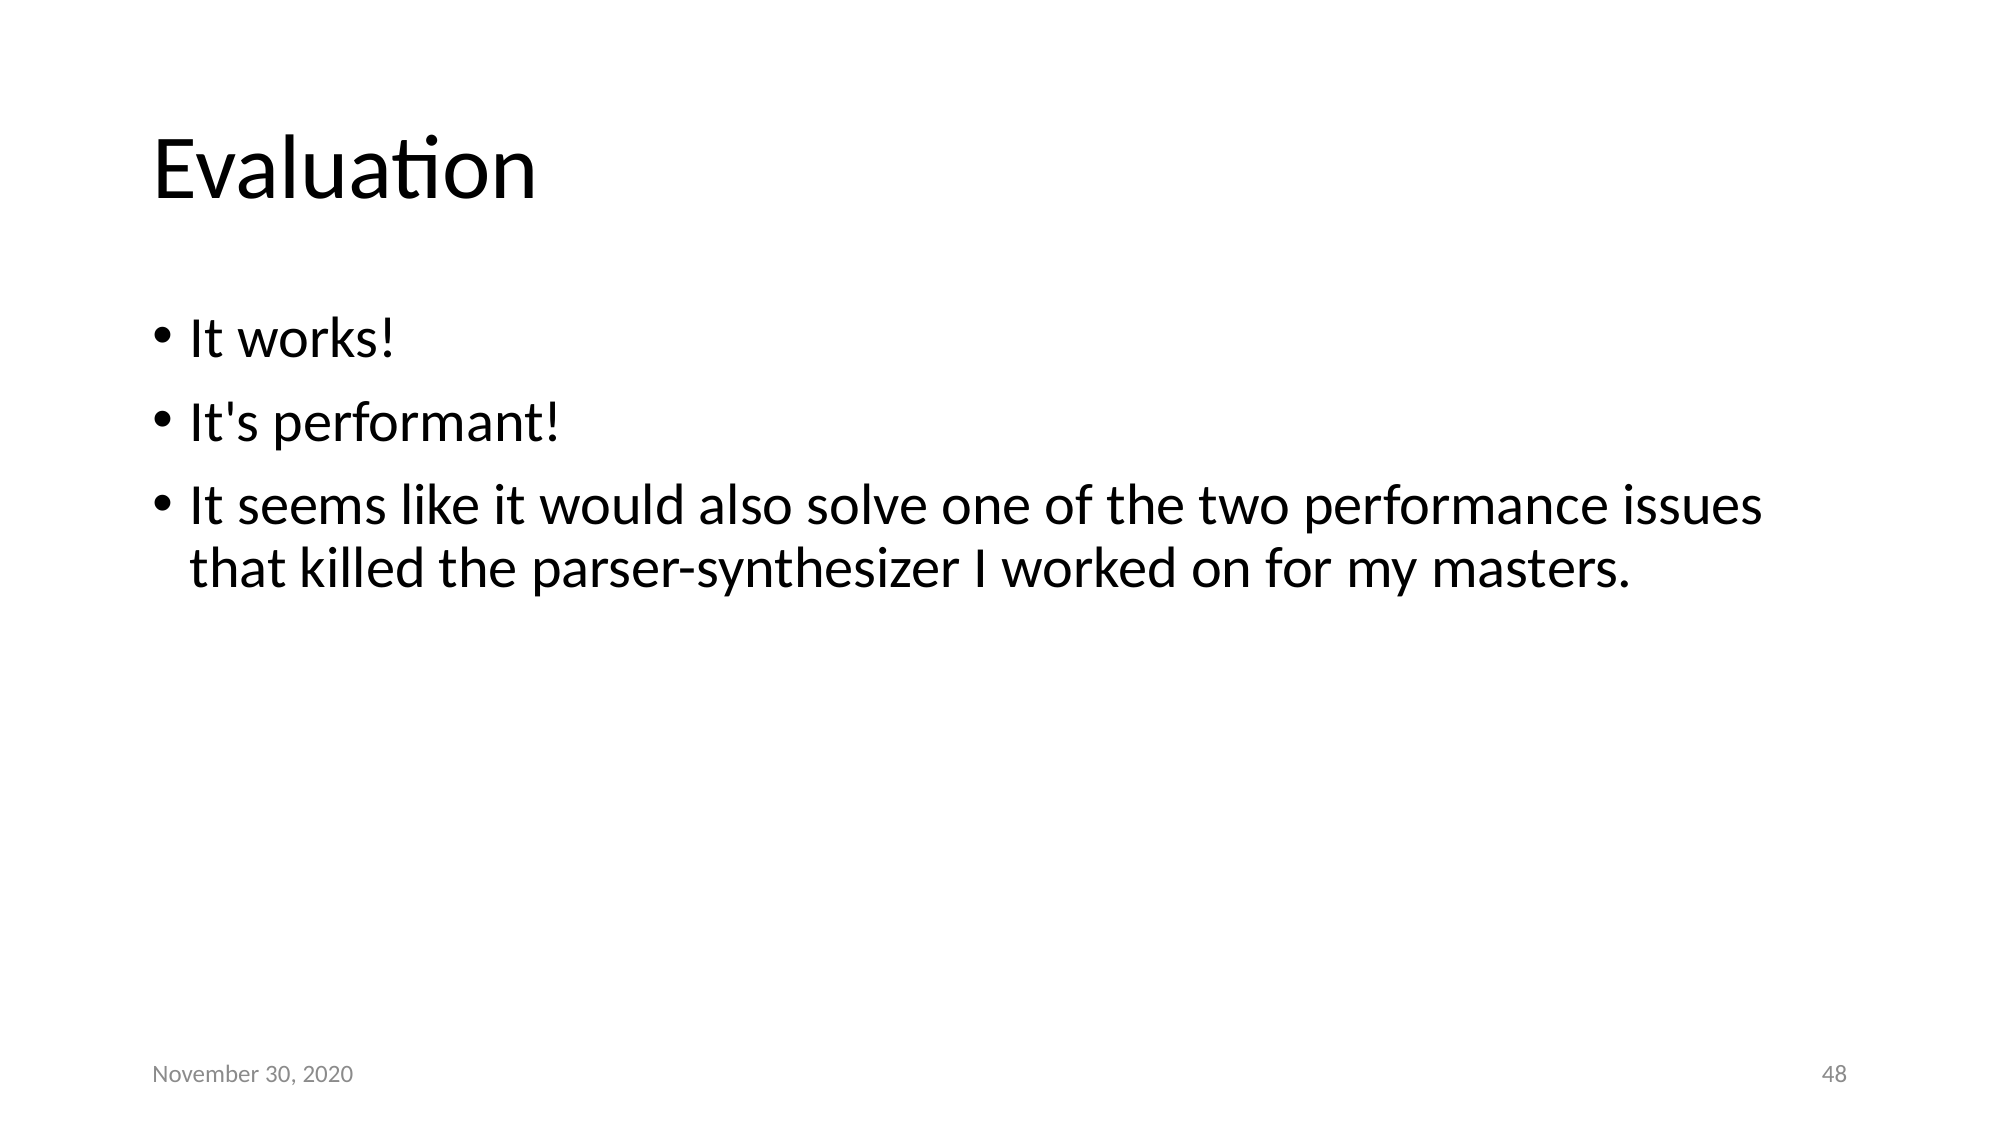

# Evaluation
It works!
It's performant!
It seems like it would also solve one of the two performance issues that killed the parser-synthesizer I worked on for my masters.

November 30, 2020
48